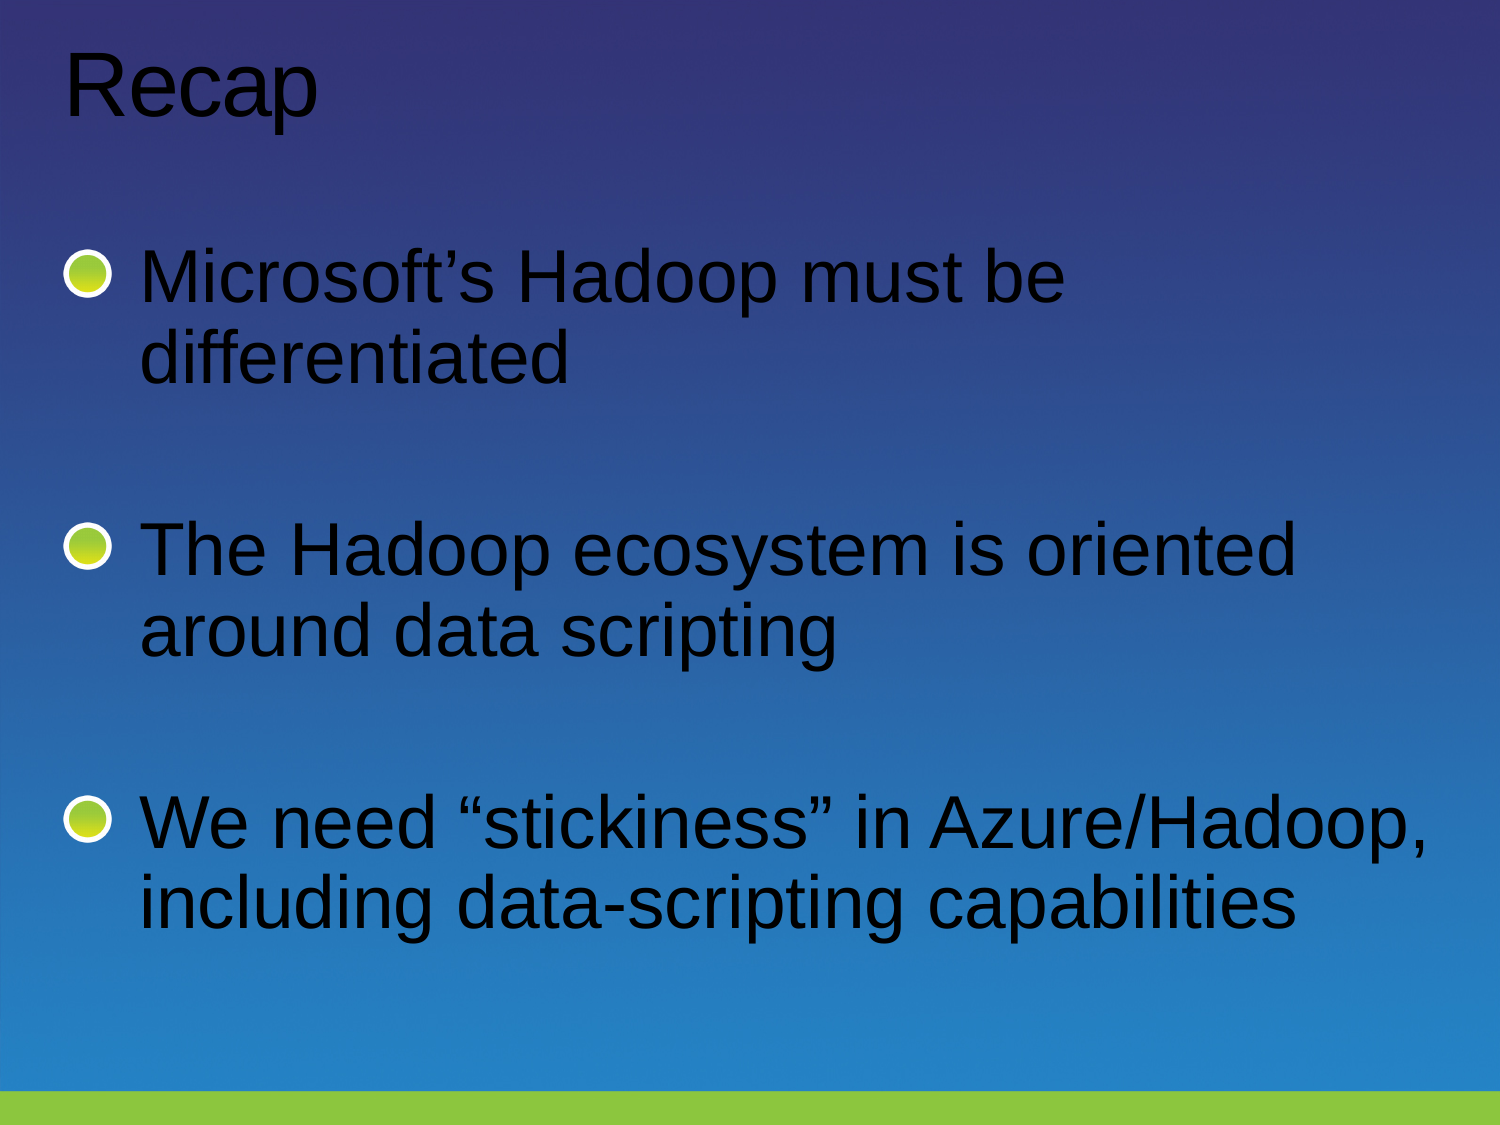

# Recap
Microsoft’s Hadoop must be differentiated

The Hadoop ecosystem is oriented around data scripting

We need “stickiness” in Azure/Hadoop, including data-scripting capabilities